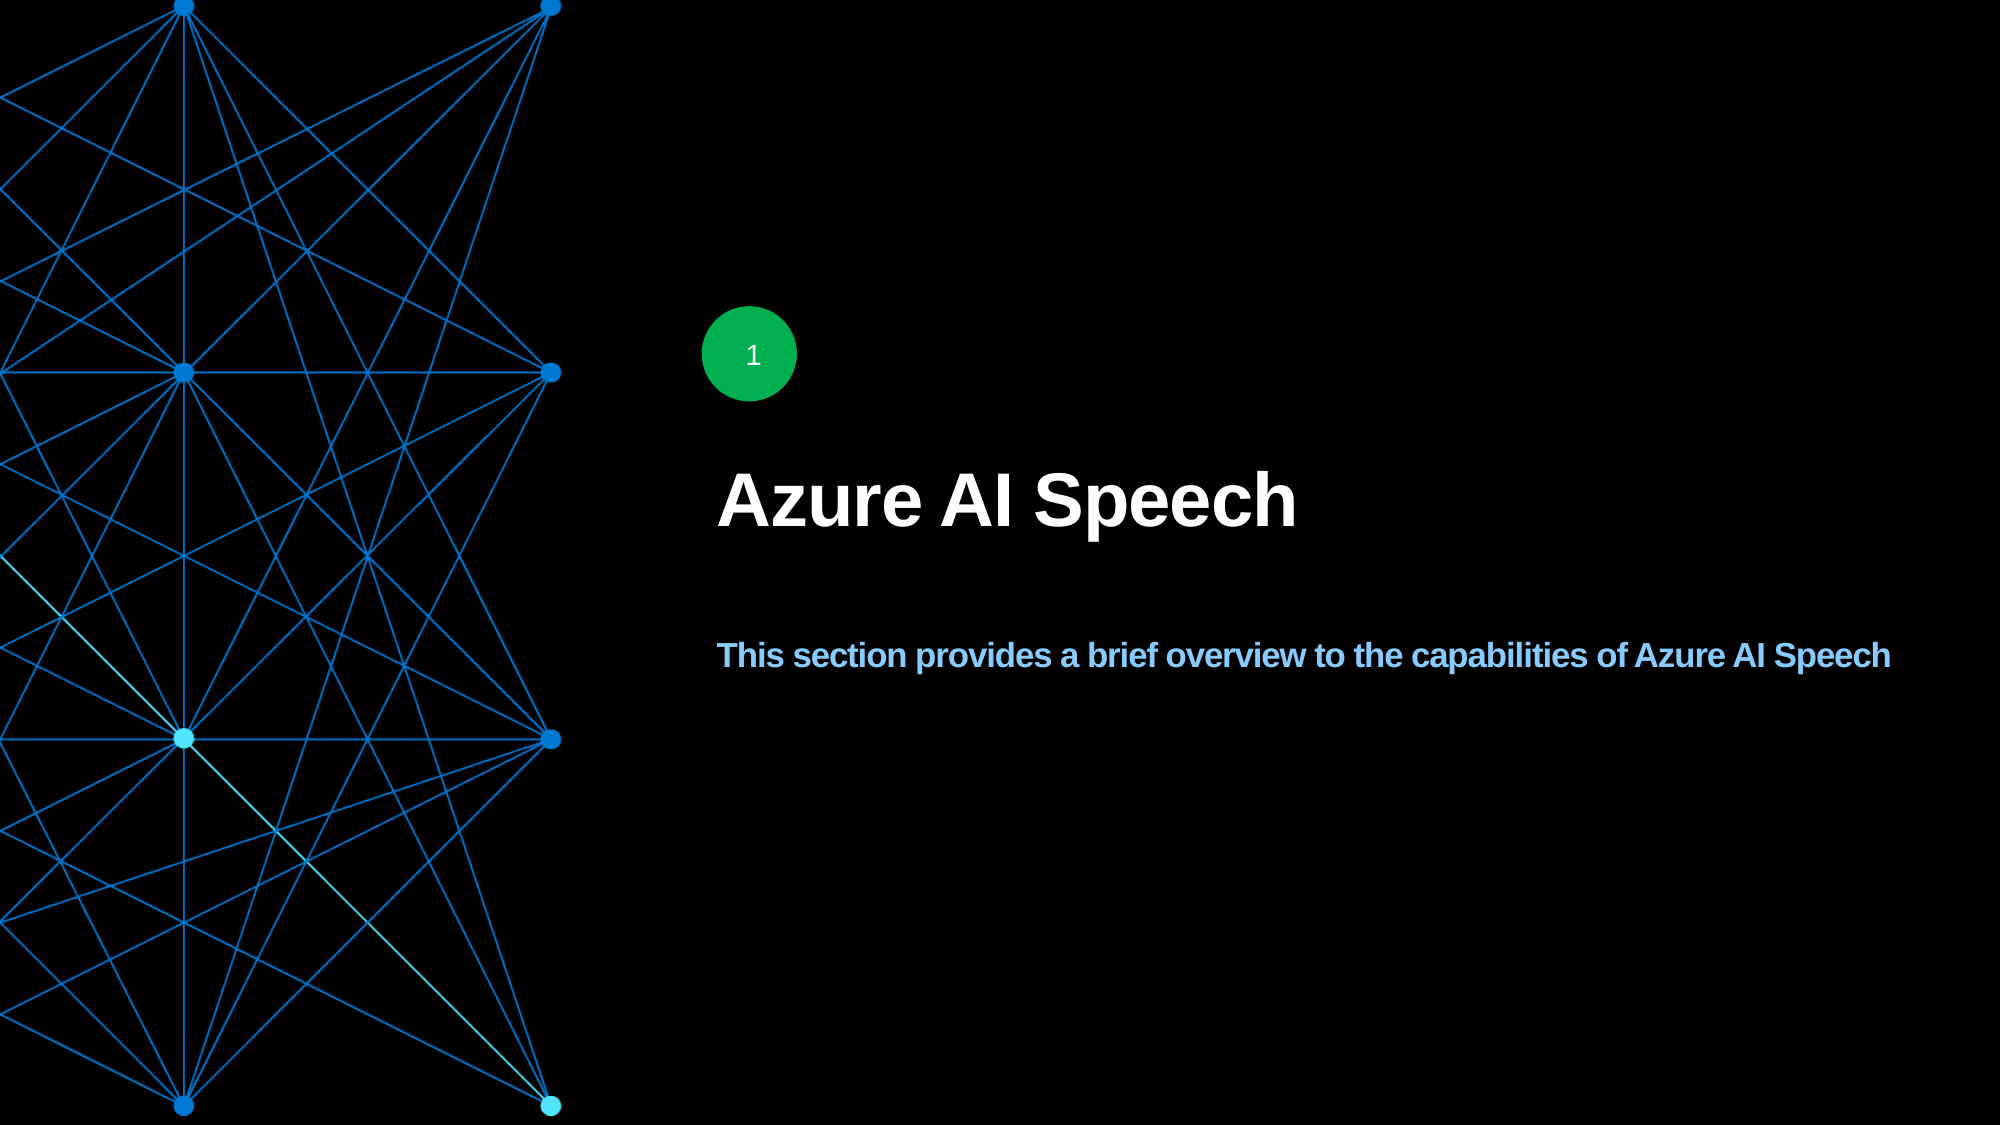

1
# Azure AI Speech This section provides a brief overview to the capabilities of Azure AI Speech